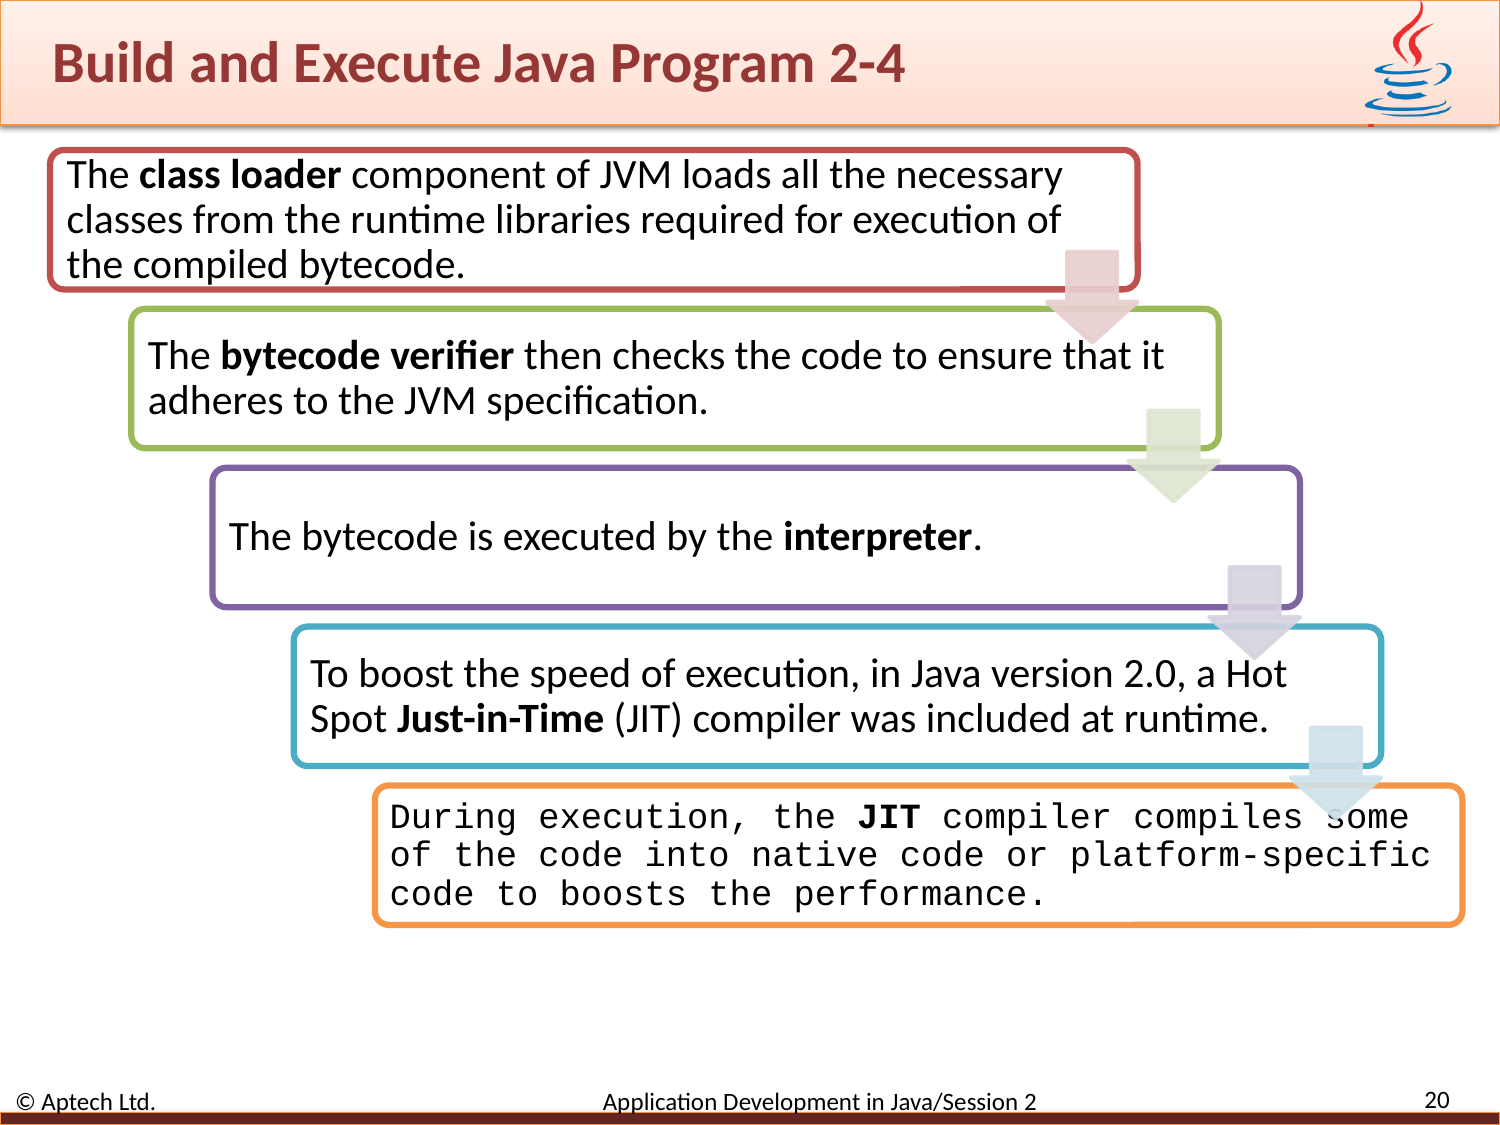

# Build and Execute Java Program 2-4
The class loader component of JVM loads all the necessary classes from the runtime libraries required for execution of the compiled bytecode.
The bytecode verifier then checks the code to ensure that it adheres to the JVM specification.
The bytecode is executed by the interpreter.
To boost the speed of execution, in Java version 2.0, a Hot Spot Just-in-Time (JIT) compiler was included at runtime.
During execution, the JIT compiler compiles some of the code into native code or platform-specific code to boosts the performance.

20
© Aptech Ltd.                                                                              Application Development in Java/Session 2